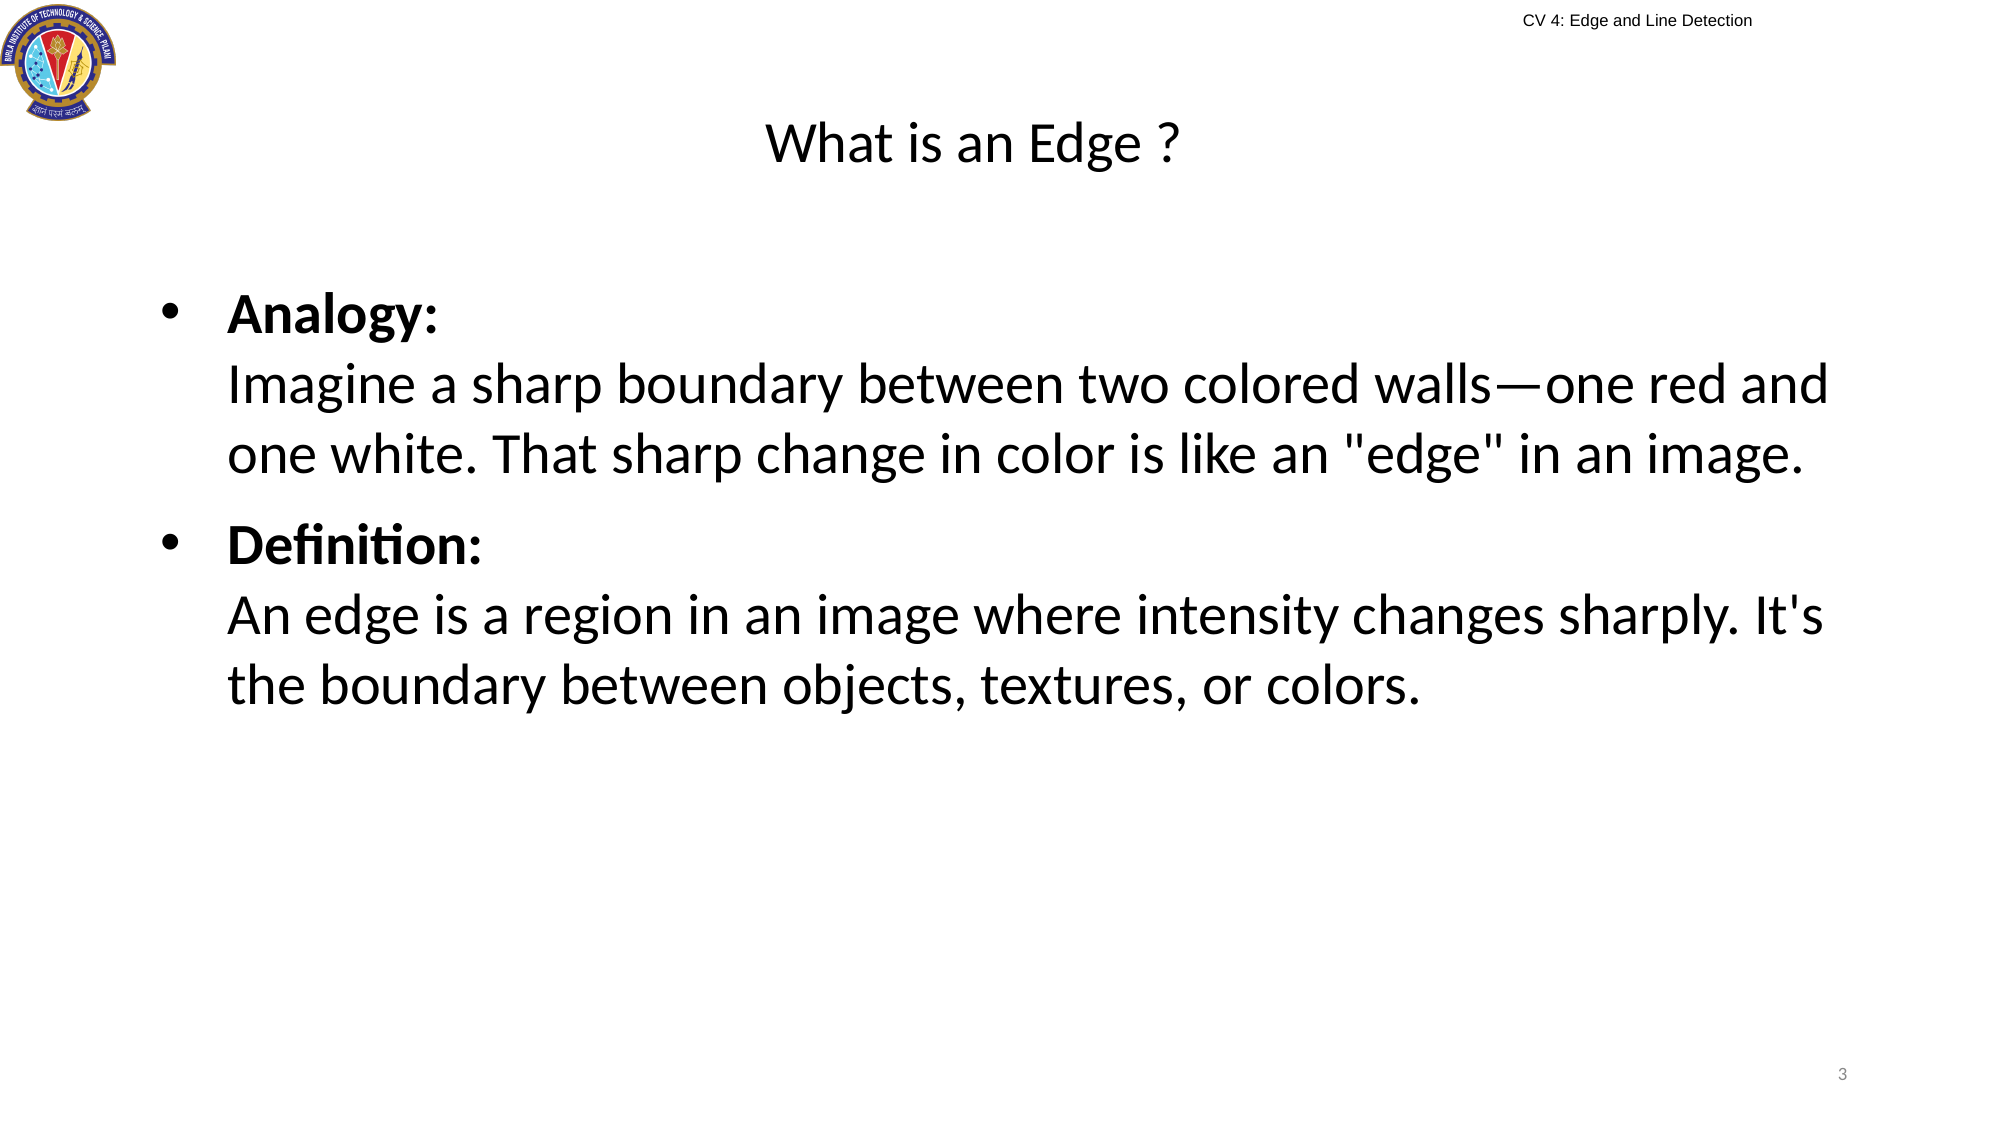

# What is an Edge ?
Analogy:
Imagine a sharp boundary between two colored walls—one red and one white. That sharp change in color is like an "edge" in an image.
Definition:
An edge is a region in an image where intensity changes sharply. It's the boundary between objects, textures, or colors.

3